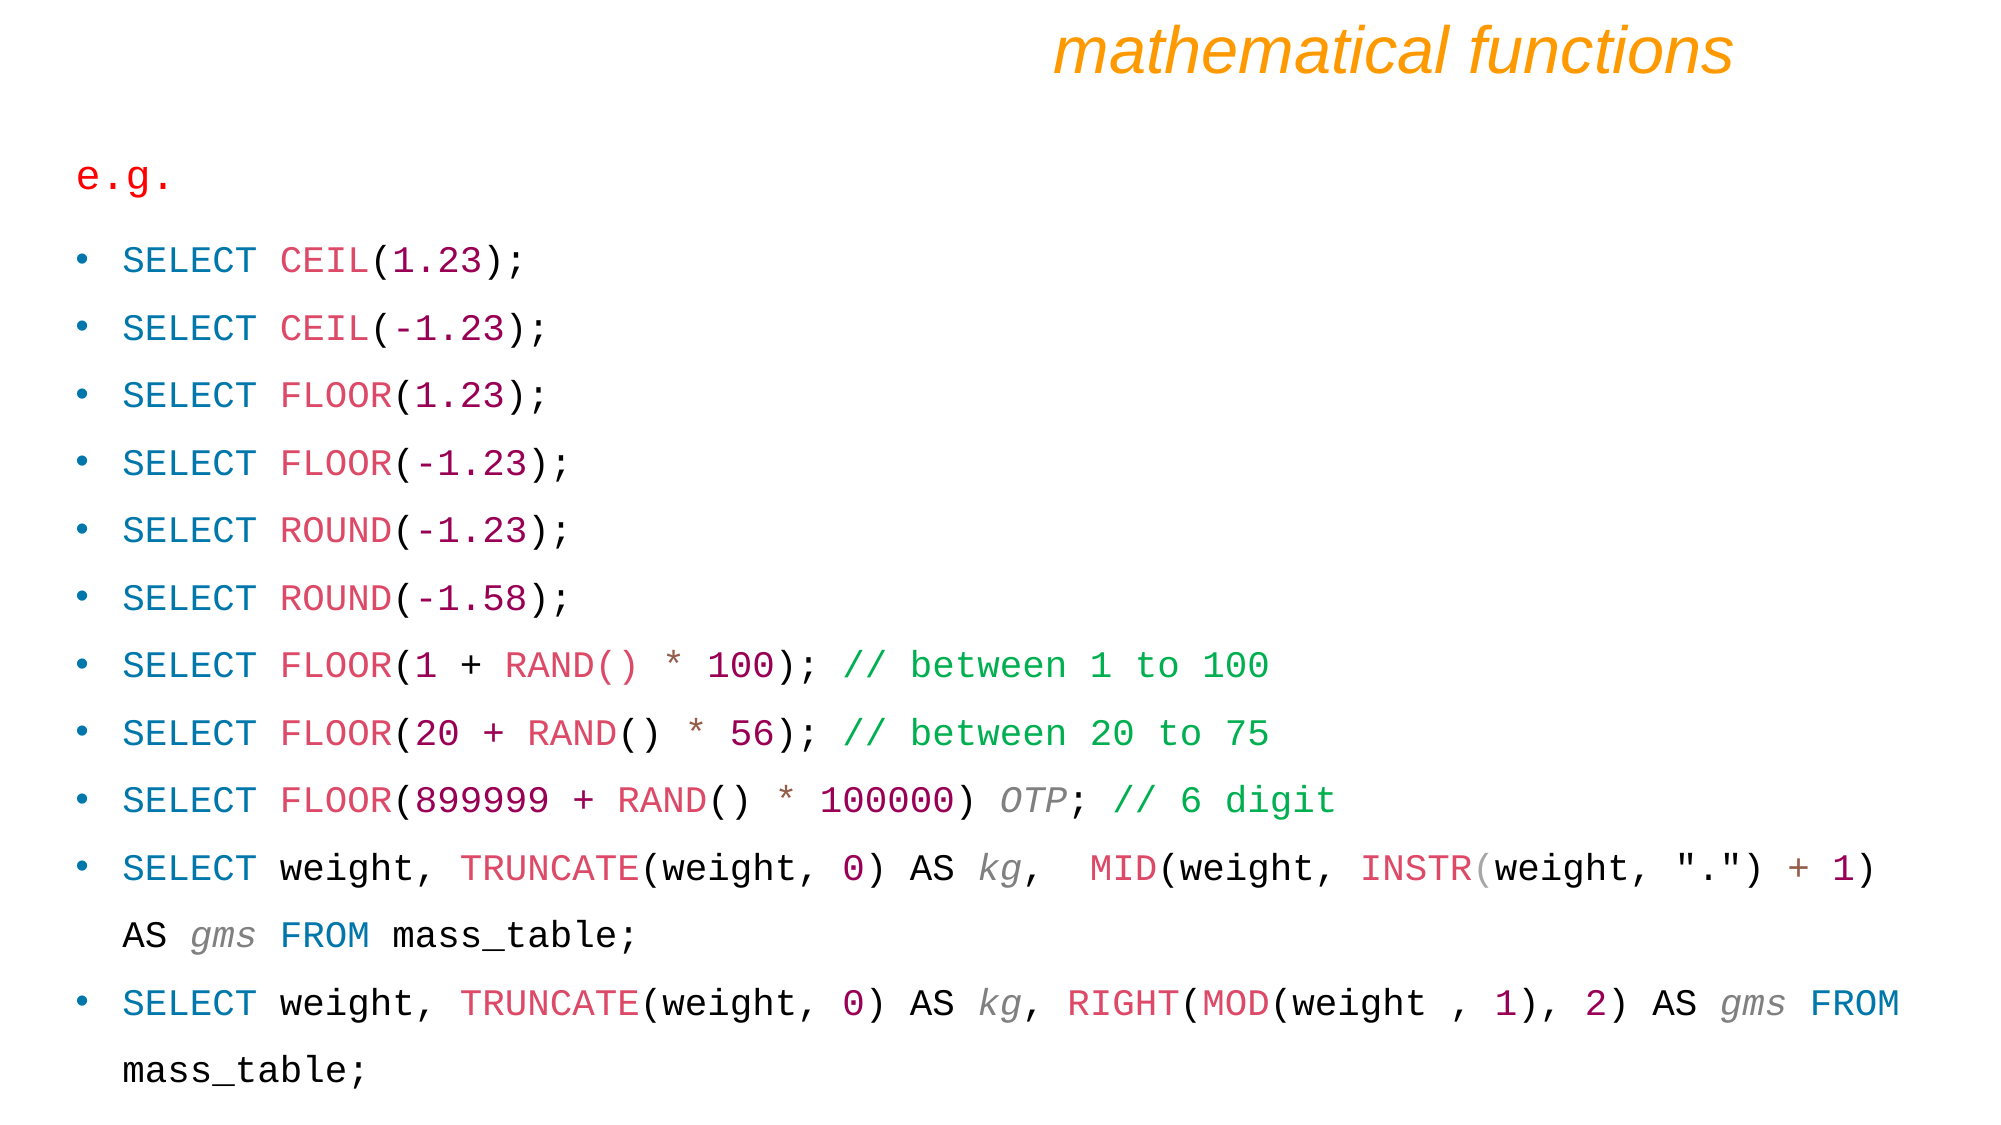

mathematical functions
e.g.

SELECT CEIL(1.23);
SELECT CEIL(-1.23);
SELECT FLOOR(1.23);
SELECT FLOOR(-1.23);
SELECT ROUND(-1.23);
SELECT ROUND(-1.58);
SELECT FLOOR(1 + RAND() * 100); // between 1 to 100
SELECT FLOOR(20 + RAND() * 56); // between 20 to 75
SELECT FLOOR(899999 + RAND() * 100000) OTP; // 6 digit
SELECT weight, TRUNCATE(weight, 0) AS kg,  MID(weight, INSTR(weight, ".") + 1) AS gms FROM mass_table;
SELECT weight, TRUNCATE(weight, 0) AS kg, RIGHT(MOD(weight , 1), 2) AS gms FROM mass_table;